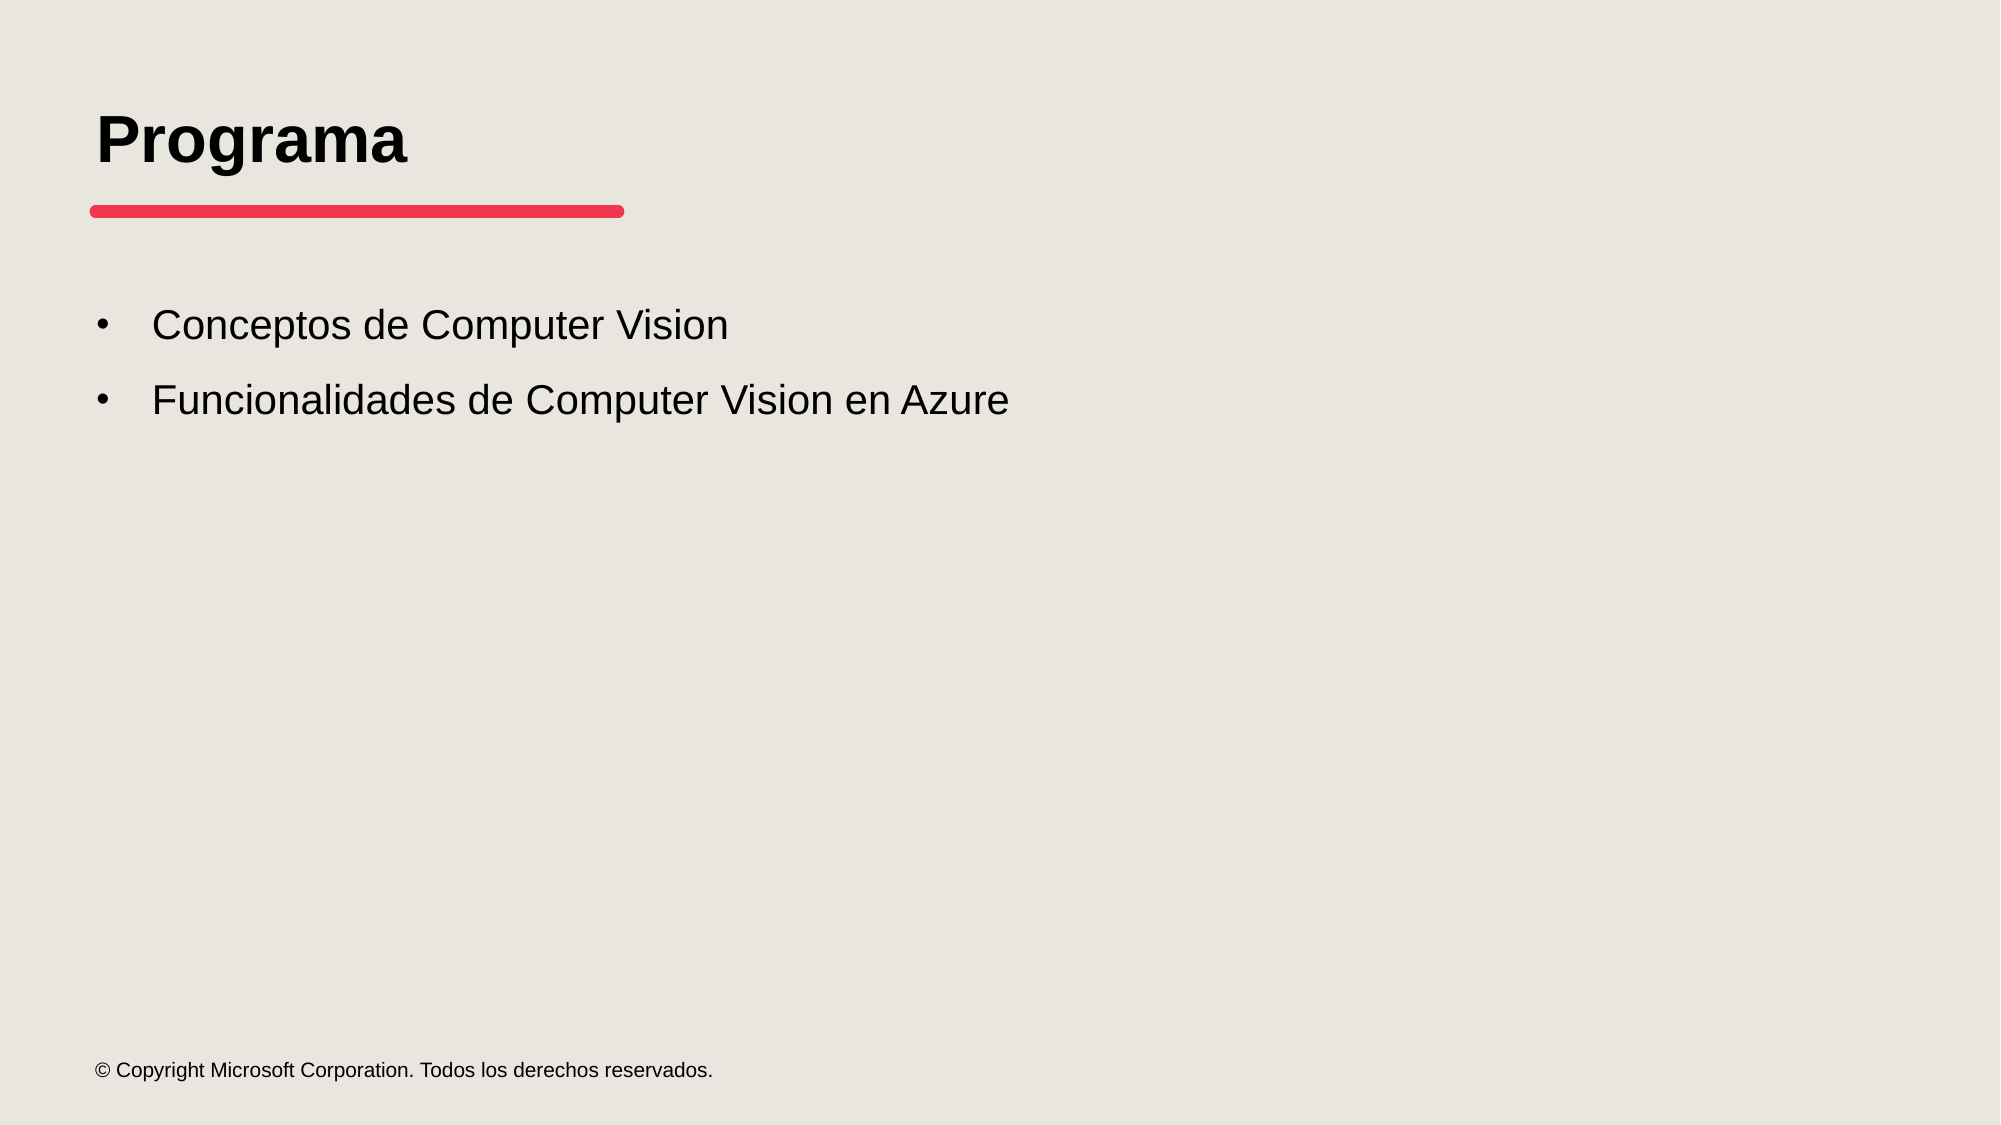

# Programa
Conceptos de Computer Vision
Funcionalidades de Computer Vision en Azure